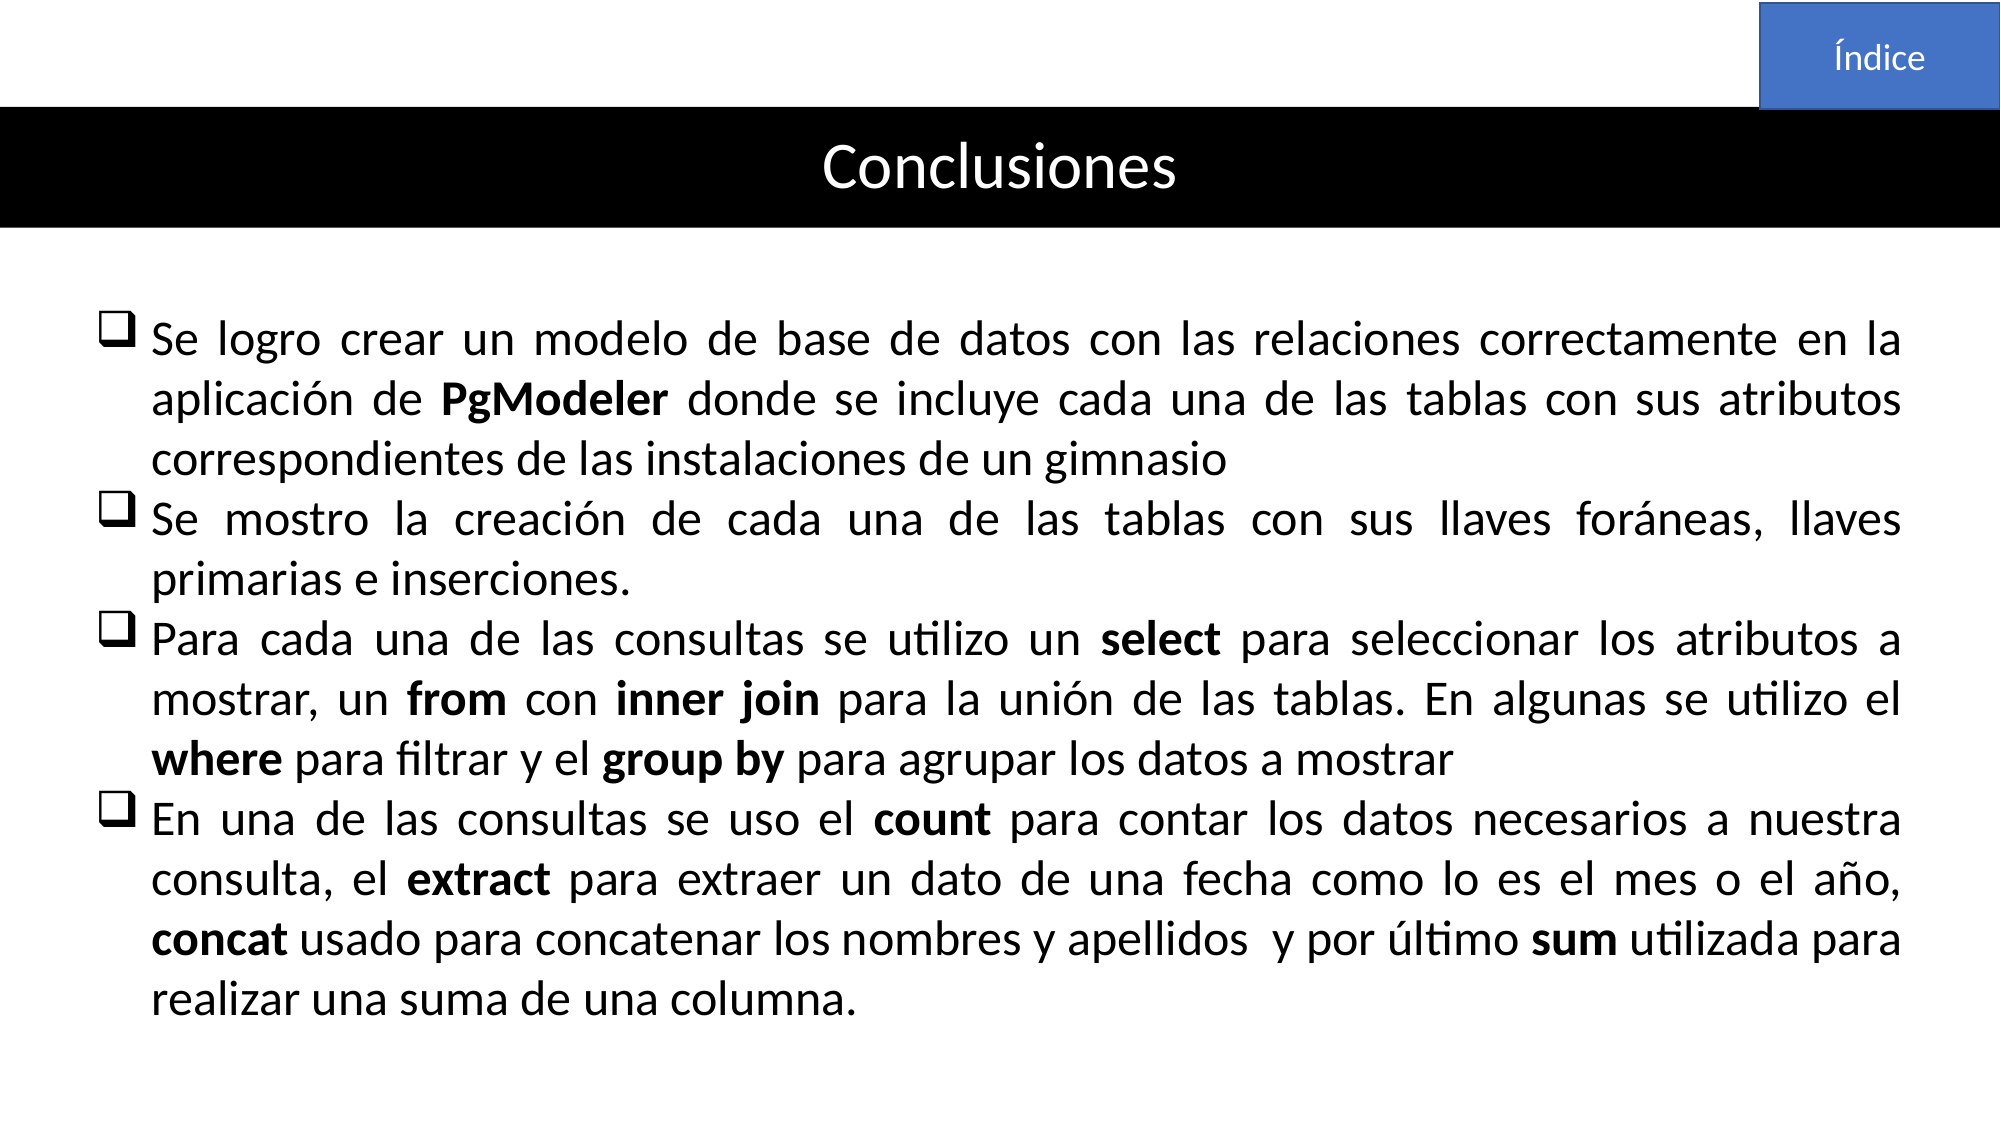

Índice
# Conclusiones

Se logro crear un modelo de base de datos con las relaciones correctamente en la aplicación de PgModeler donde se incluye cada una de las tablas con sus atributos correspondientes de las instalaciones de un gimnasio
Se mostro la creación de cada una de las tablas con sus llaves foráneas, llaves primarias e inserciones.
Para cada una de las consultas se utilizo un select para seleccionar los atributos a mostrar, un from con inner join para la unión de las tablas. En algunas se utilizo el where para filtrar y el group by para agrupar los datos a mostrar
En una de las consultas se uso el count para contar los datos necesarios a nuestra consulta, el extract para extraer un dato de una fecha como lo es el mes o el año, concat usado para concatenar los nombres y apellidos  y por último sum utilizada para realizar una suma de una columna.